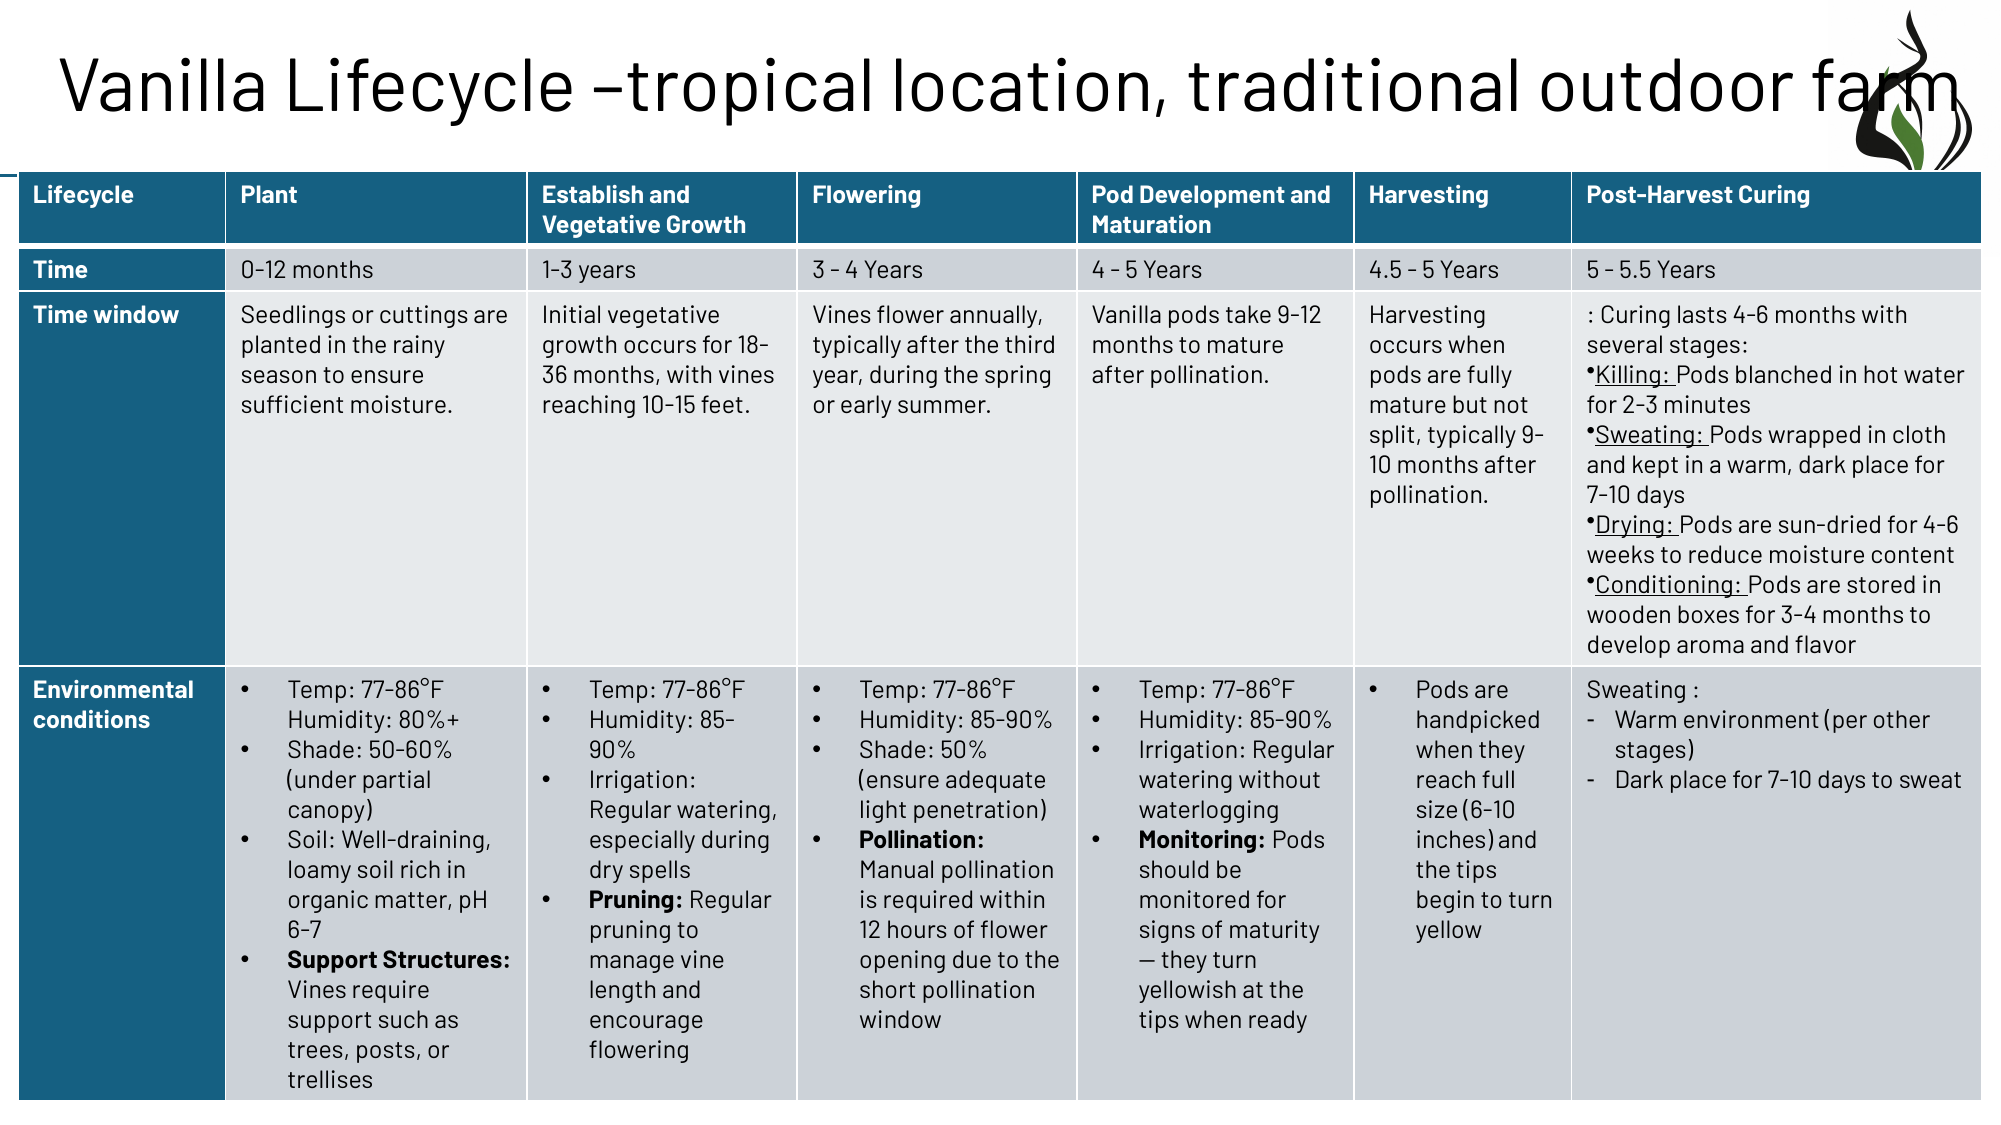

# Vanilla Lifecycle –tropical location, traditional outdoor farm
| Lifecycle | Plant | Establish and Vegetative Growth | Flowering | Pod Development and Maturation | Harvesting | Post-Harvest Curing |
| --- | --- | --- | --- | --- | --- | --- |
| Time | 0-12 months | 1-3 years | 3 - 4 Years | 4 - 5 Years | 4.5 - 5 Years | 5 - 5.5 Years |
| Time window | Seedlings or cuttings are planted in the rainy season to ensure sufficient moisture. | Initial vegetative growth occurs for 18-36 months, with vines reaching 10-15 feet. | Vines flower annually, typically after the third year, during the spring or early summer. | Vanilla pods take 9-12 months to mature after pollination. | Harvesting occurs when pods are fully mature but not split, typically 9-10 months after pollination. | : Curing lasts 4-6 months with several stages: Killing: Pods blanched in hot water for 2-3 minutes Sweating: Pods wrapped in cloth and kept in a warm, dark place for 7-10 days Drying: Pods are sun-dried for 4-6 weeks to reduce moisture content Conditioning: Pods are stored in wooden boxes for 3-4 months to develop aroma and flavor |
| Environmental conditions | Temp: 77-86°F Humidity: 80%+ Shade: 50-60% (under partial canopy) Soil: Well-draining, loamy soil rich in organic matter, pH 6-7 Support Structures: Vines require support such as trees, posts, or trellises | Temp: 77-86°F Humidity: 85-90% Irrigation: Regular watering, especially during dry spells Pruning: Regular pruning to manage vine length and encourage flowering | Temp: 77-86°F Humidity: 85-90% Shade: 50% (ensure adequate light penetration) Pollination: Manual pollination is required within 12 hours of flower opening due to the short pollination window | Temp: 77-86°F Humidity: 85-90% Irrigation: Regular watering without waterlogging Monitoring: Pods should be monitored for signs of maturity — they turn yellowish at the tips when ready | Pods are handpicked when they reach full size (6-10 inches) and the tips begin to turn yellow | Sweating : Warm environment (per other stages) Dark place for 7-10 days to sweat |